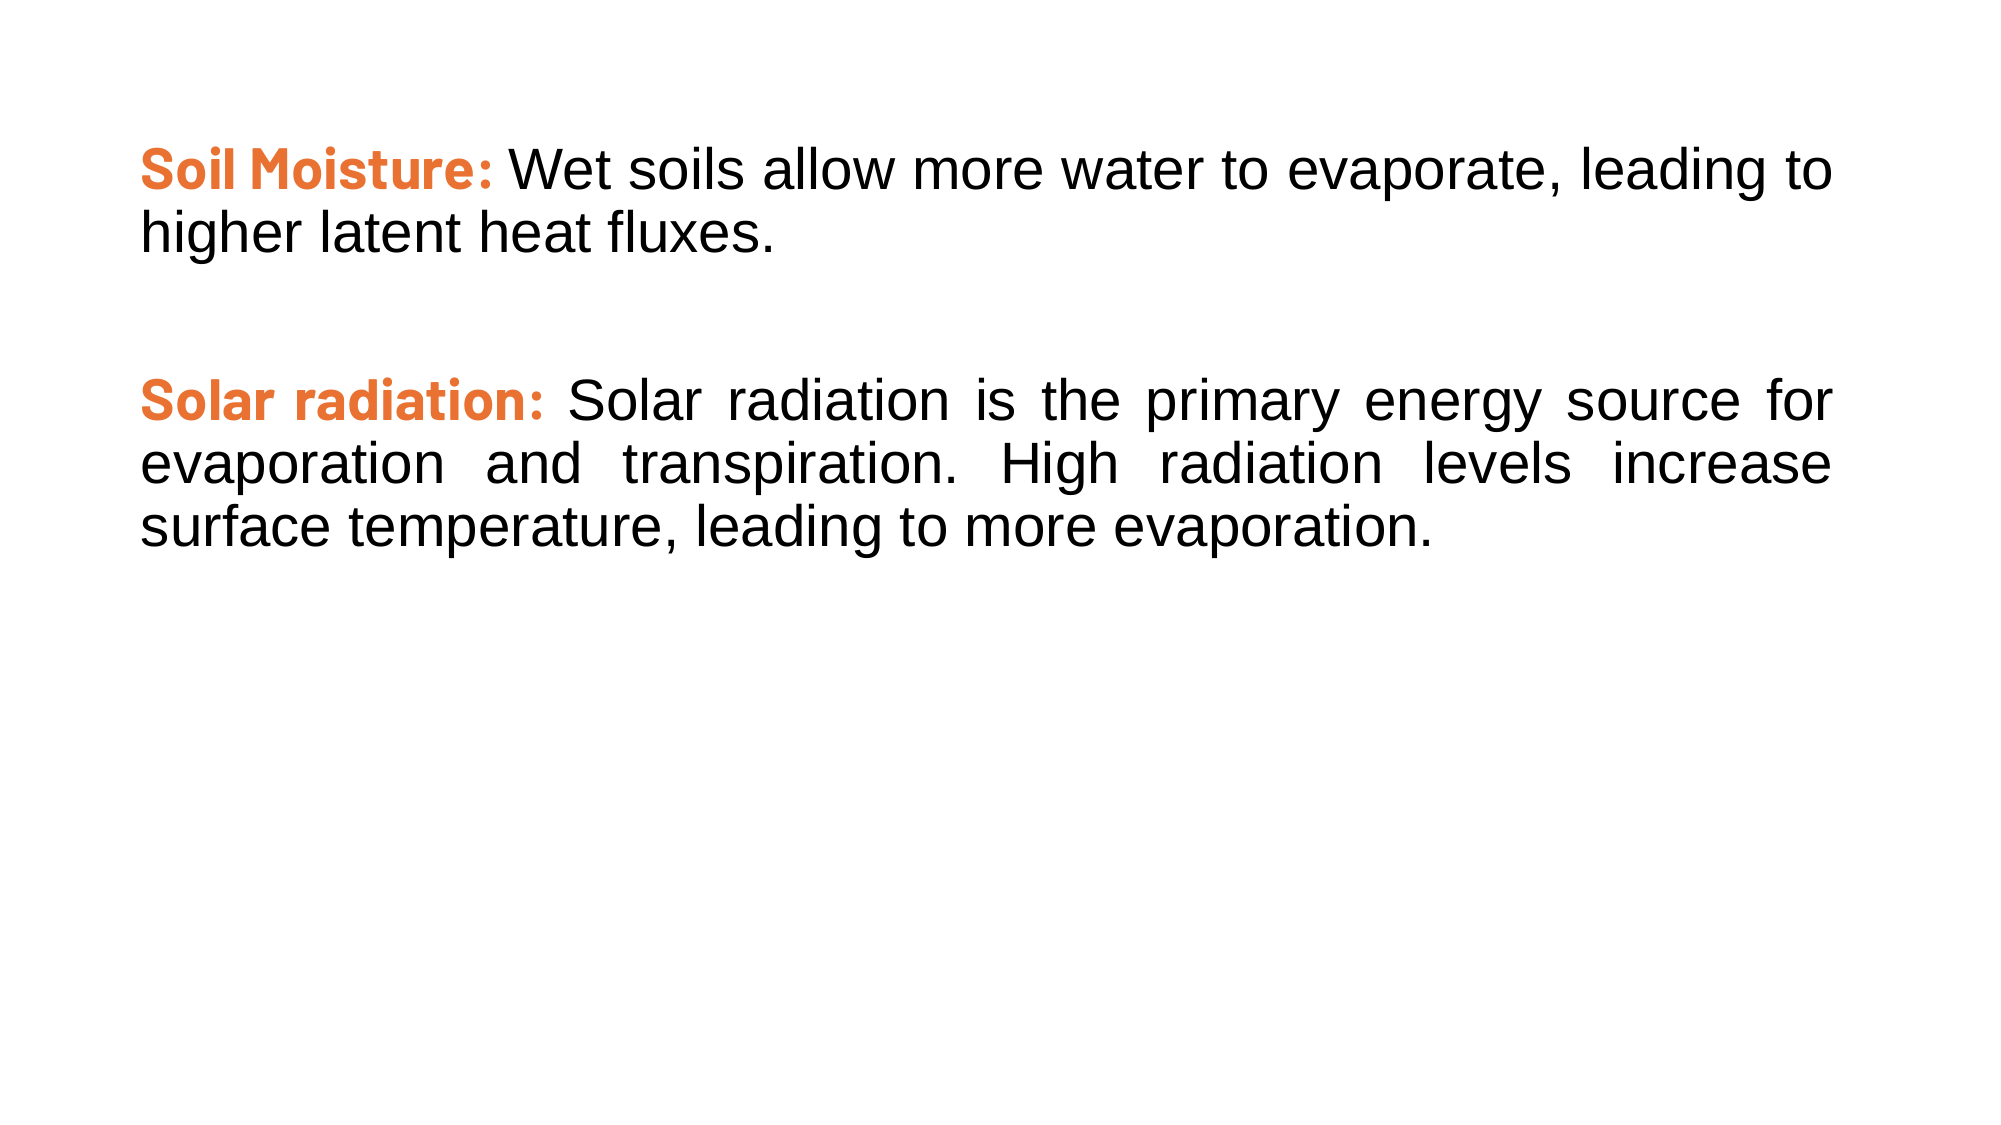

Soil Moisture: Wet soils allow more water to evaporate, leading to higher latent heat fluxes.

Solar radiation: Solar radiation is the primary energy source for evaporation and transpiration. High radiation levels increase surface temperature, leading to more evaporation.